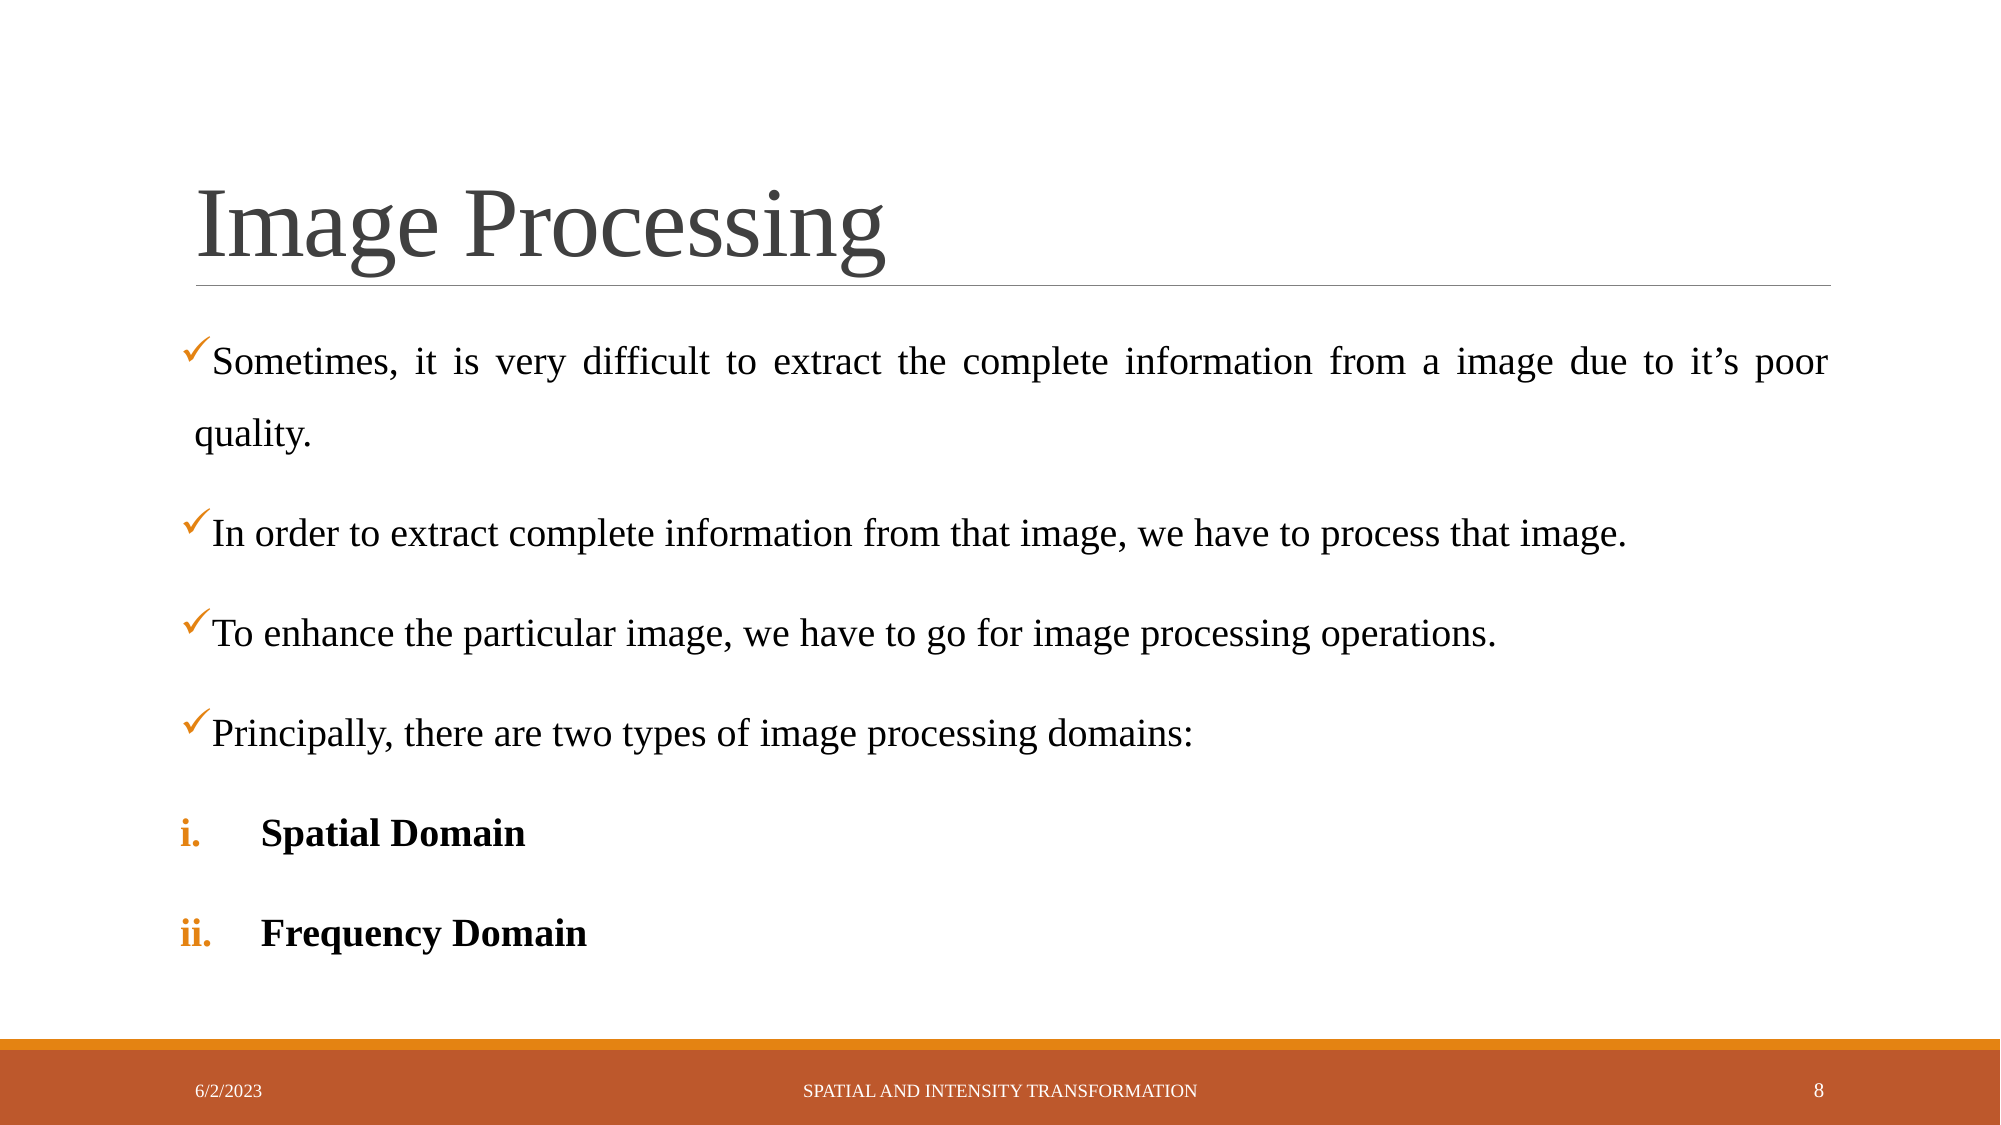

# Image Processing
Sometimes, it is very difficult to extract the complete information from a image due to it’s poor quality.
In order to extract complete information from that image, we have to process that image.
To enhance the particular image, we have to go for image processing operations.
Principally, there are two types of image processing domains:
Spatial Domain
Frequency Domain

6/2/2023
Spatial and Intensity Transformation
8